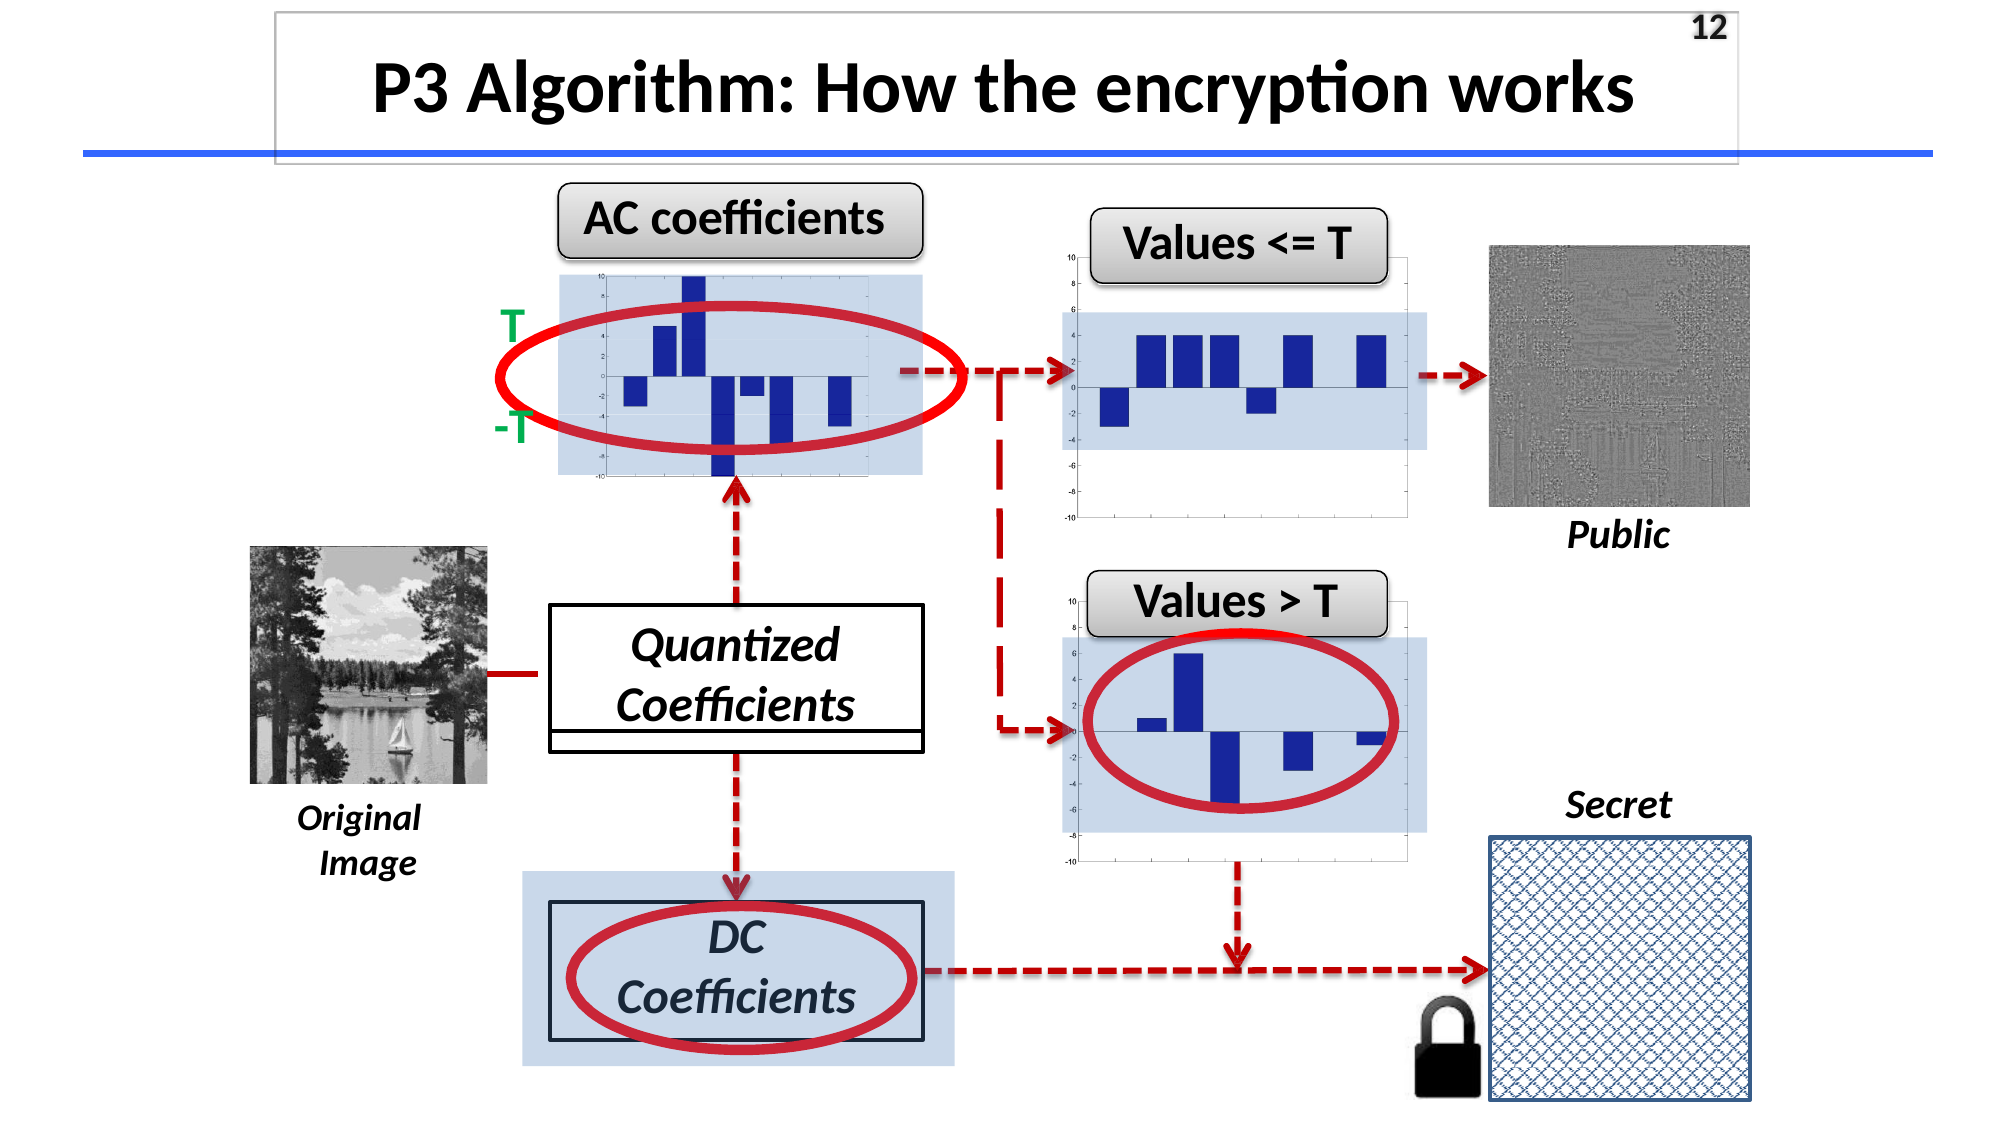

12

# P3 Algorithm: How the encryption works

AC coefficients

Values <= T

T
-T

Public

Values > T

Quantized  Coefficients

Secret
Original  Image

DC
Coefficients